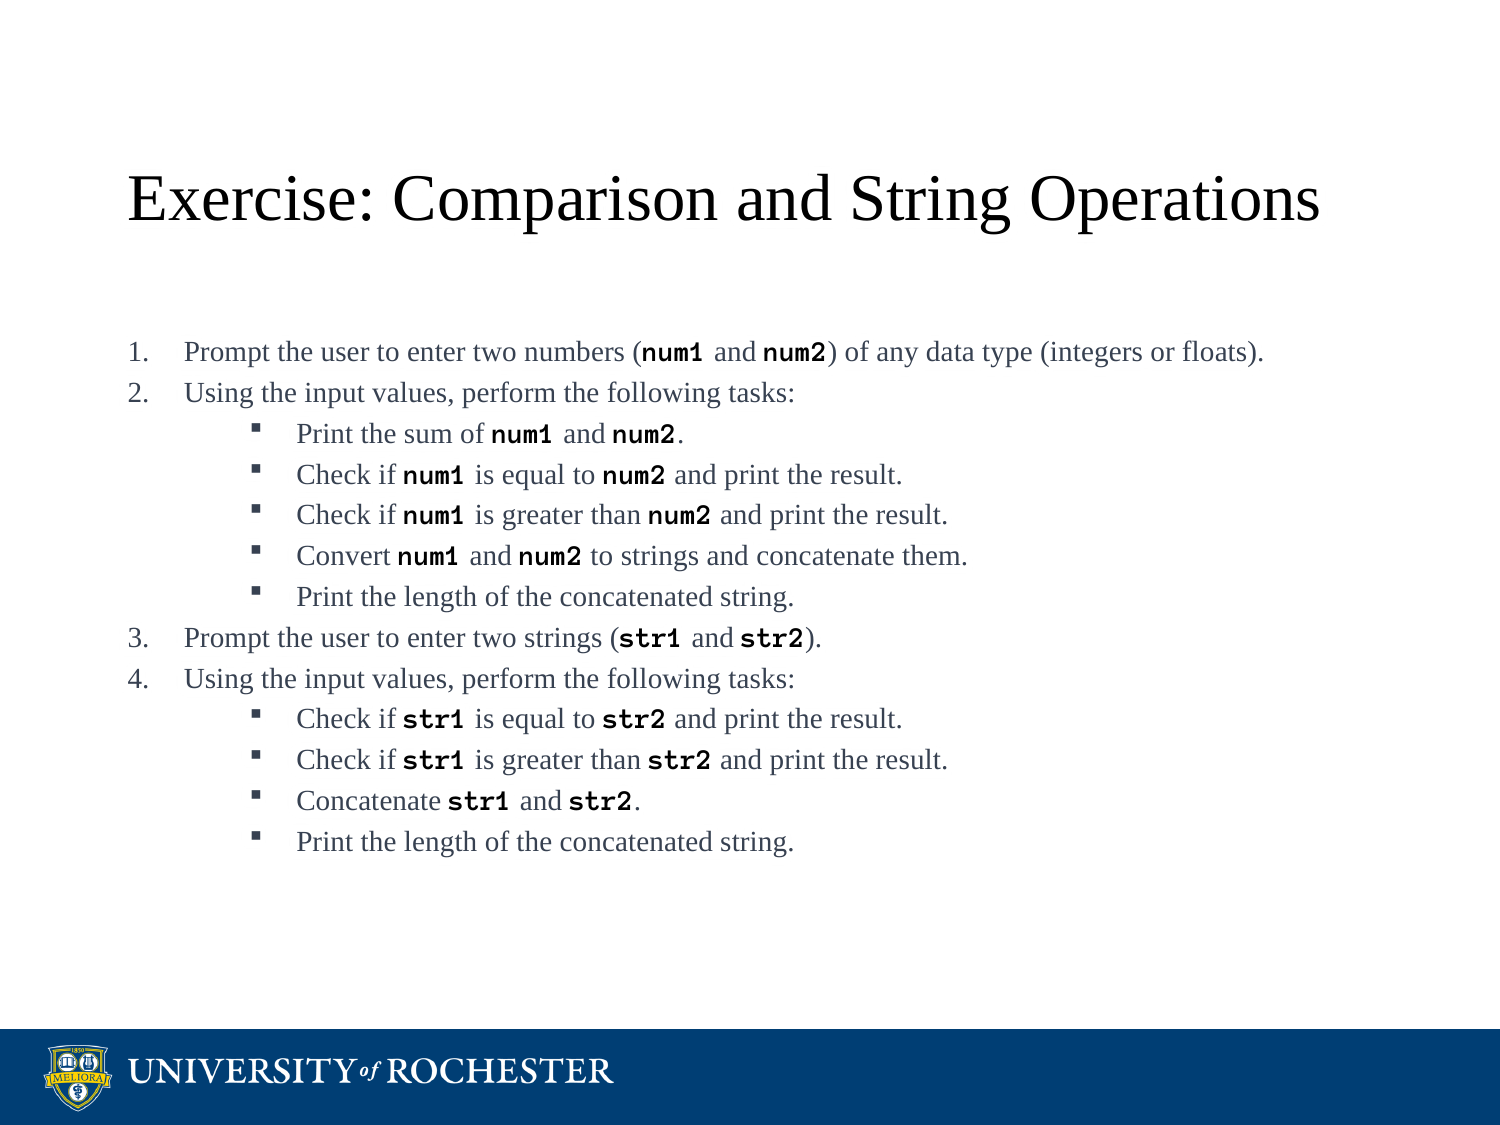

# Exercise: Comparison and String Operations
Prompt the user to enter two numbers (num1 and num2) of any data type (integers or floats).
Using the input values, perform the following tasks:
Print the sum of num1 and num2.
Check if num1 is equal to num2 and print the result.
Check if num1 is greater than num2 and print the result.
Convert num1 and num2 to strings and concatenate them.
Print the length of the concatenated string.
Prompt the user to enter two strings (str1 and str2).
Using the input values, perform the following tasks:
Check if str1 is equal to str2 and print the result.
Check if str1 is greater than str2 and print the result.
Concatenate str1 and str2.
Print the length of the concatenated string.